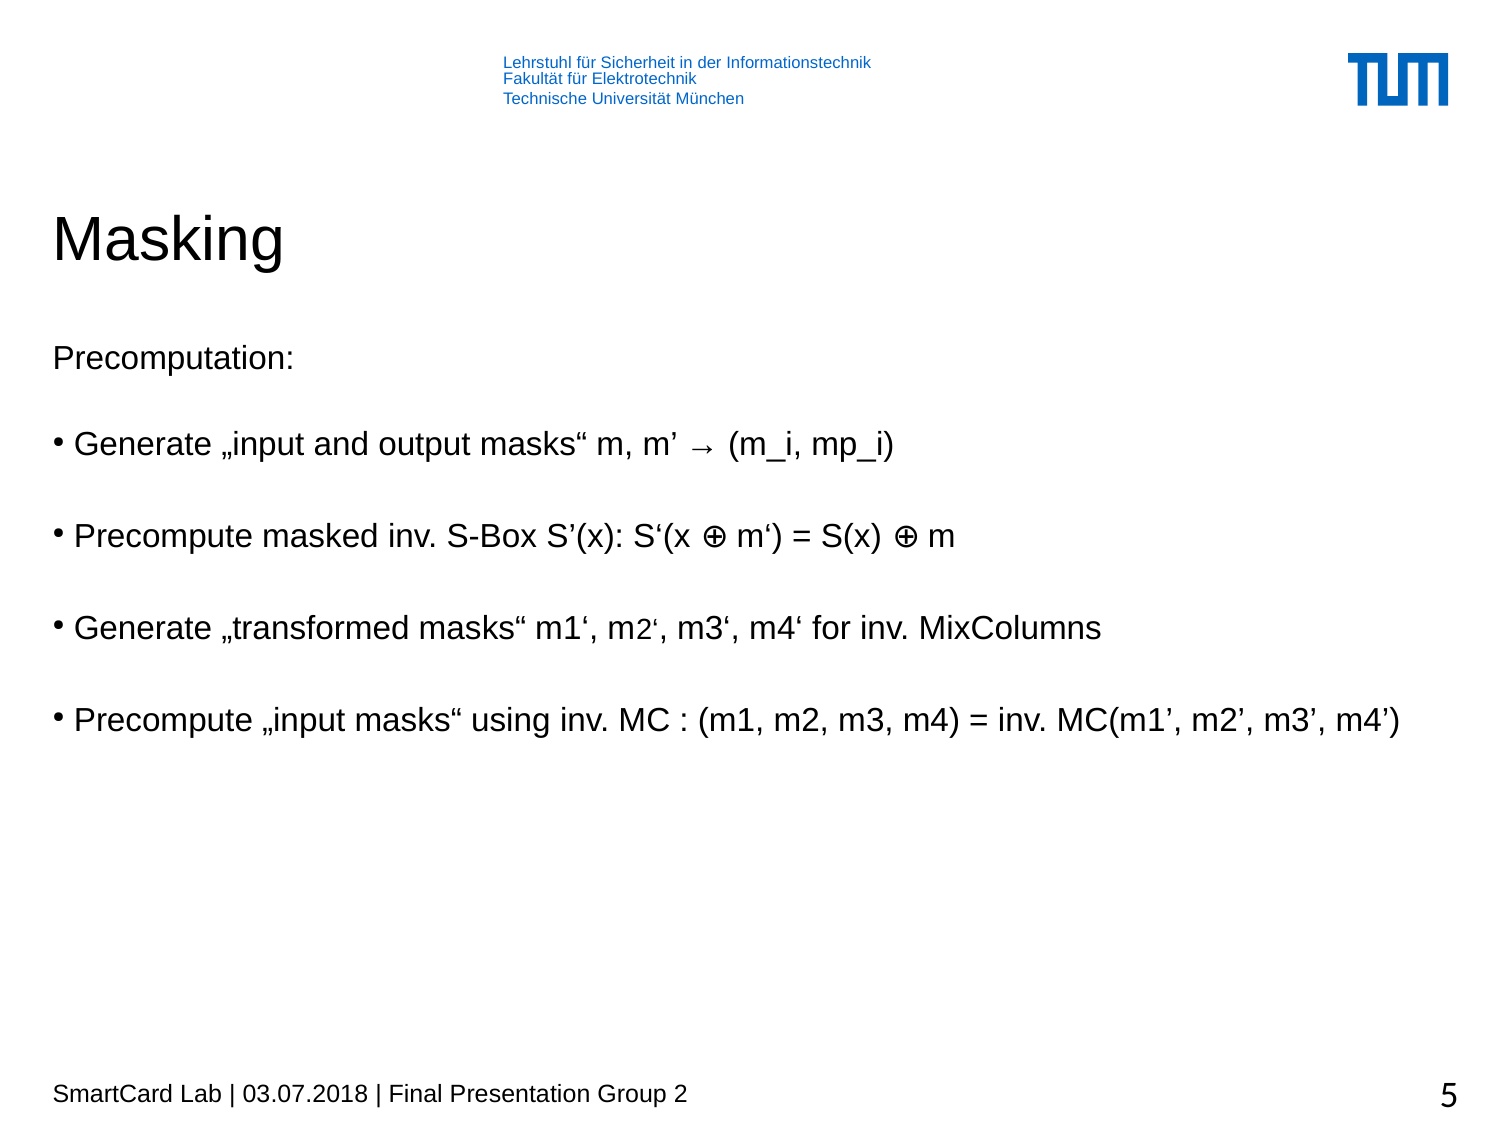

Masking
Precomputation:
 Generate „input and output masks“ m, m’ → (m_i, mp_i)
 Precompute masked inv. S-Box S’(x): S‘(x ⊕ m‘) = S(x) ⊕ m

 Generate „transformed masks“ m1‘, m2‘, m3‘, m4‘ for inv. MixColumns
 Precompute „input masks“ using inv. MC : (m1, m2, m3, m4) = inv. MC(m1’, m2’, m3’, m4’)

SmartCard Lab | 03.07.2018 | Final Presentation Group 2
5